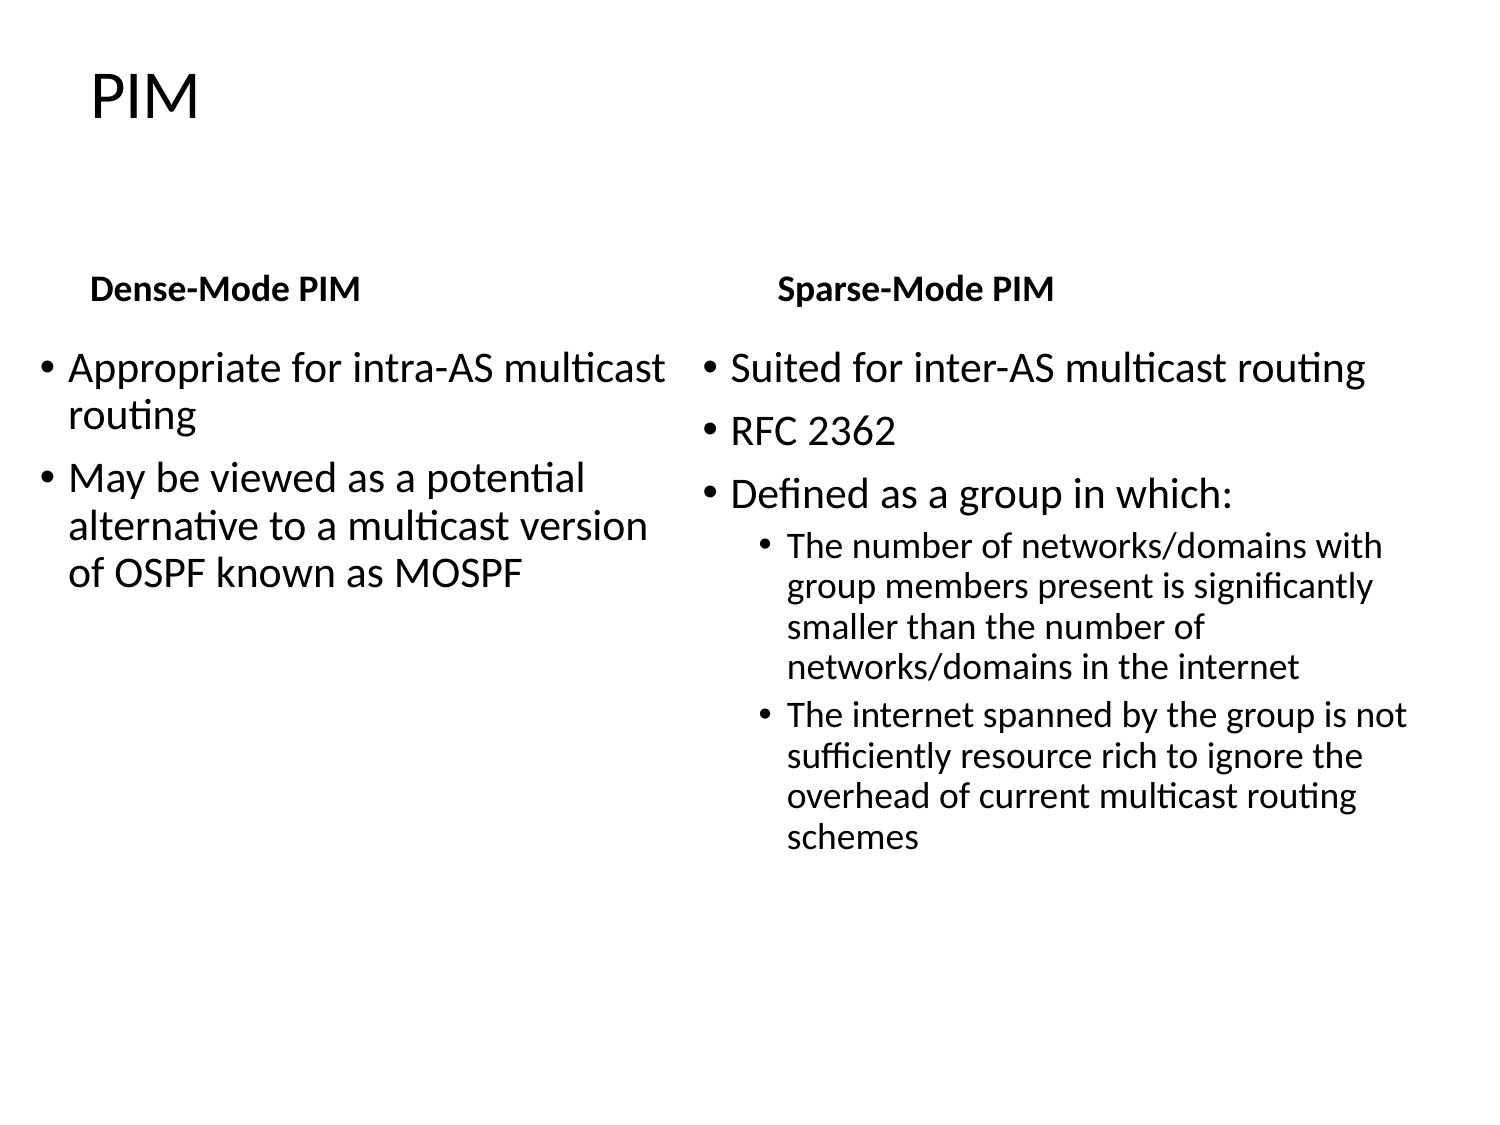

# PIM
Dense-Mode PIM
Sparse-Mode PIM
Appropriate for intra-AS multicast routing
May be viewed as a potential alternative to a multicast version of OSPF known as MOSPF

Suited for inter-AS multicast routing
RFC 2362
Defined as a group in which:
The number of networks/domains with group members present is significantly smaller than the number of networks/domains in the internet
The internet spanned by the group is not sufficiently resource rich to ignore the overhead of current multicast routing schemes